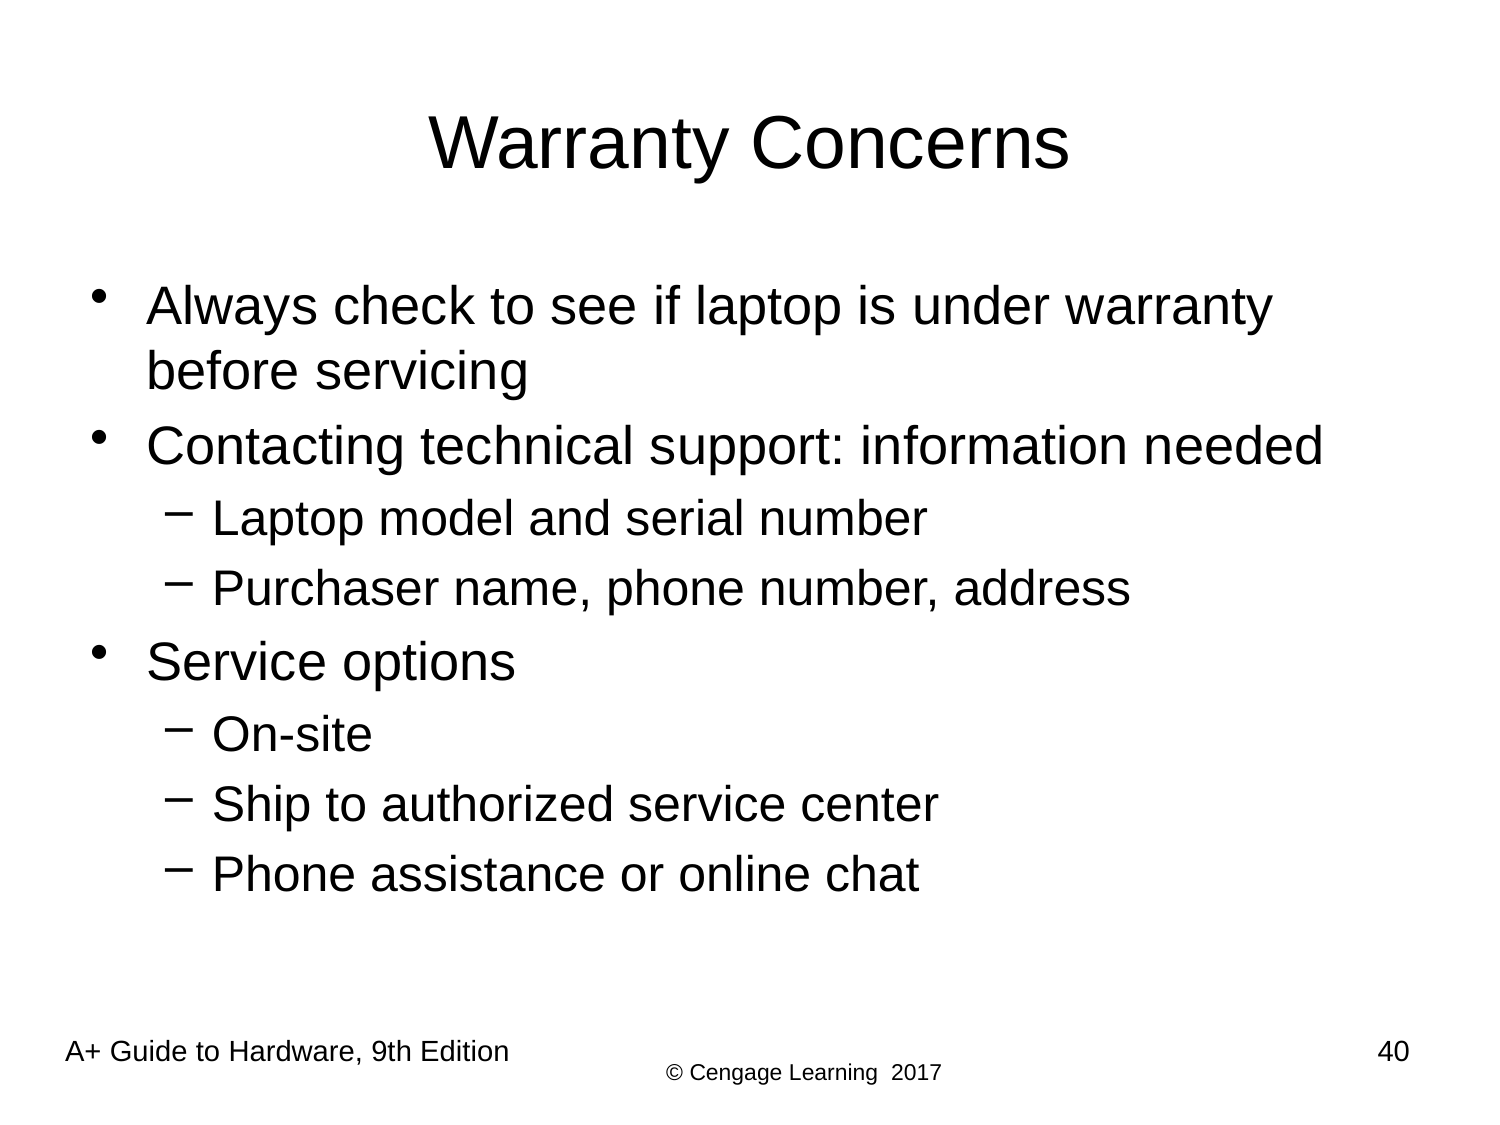

# Warranty Concerns
Always check to see if laptop is under warranty before servicing
Contacting technical support: information needed
Laptop model and serial number
Purchaser name, phone number, address
Service options
On-site
Ship to authorized service center
Phone assistance or online chat

40
A+ Guide to Hardware, 9th Edition